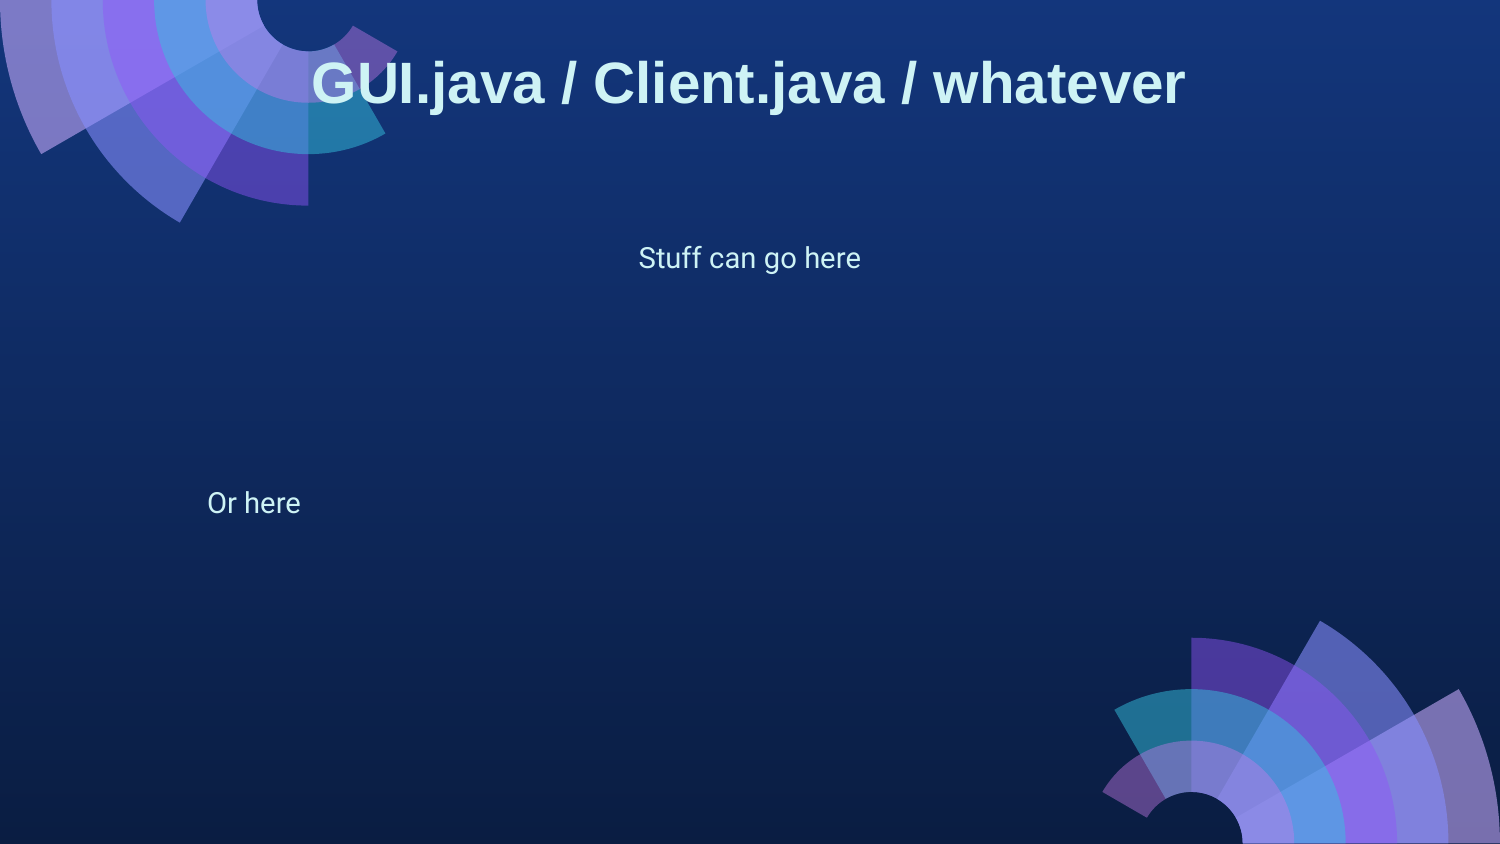

GUI.java / Client.java / whatever

Stuff can go here

Or here